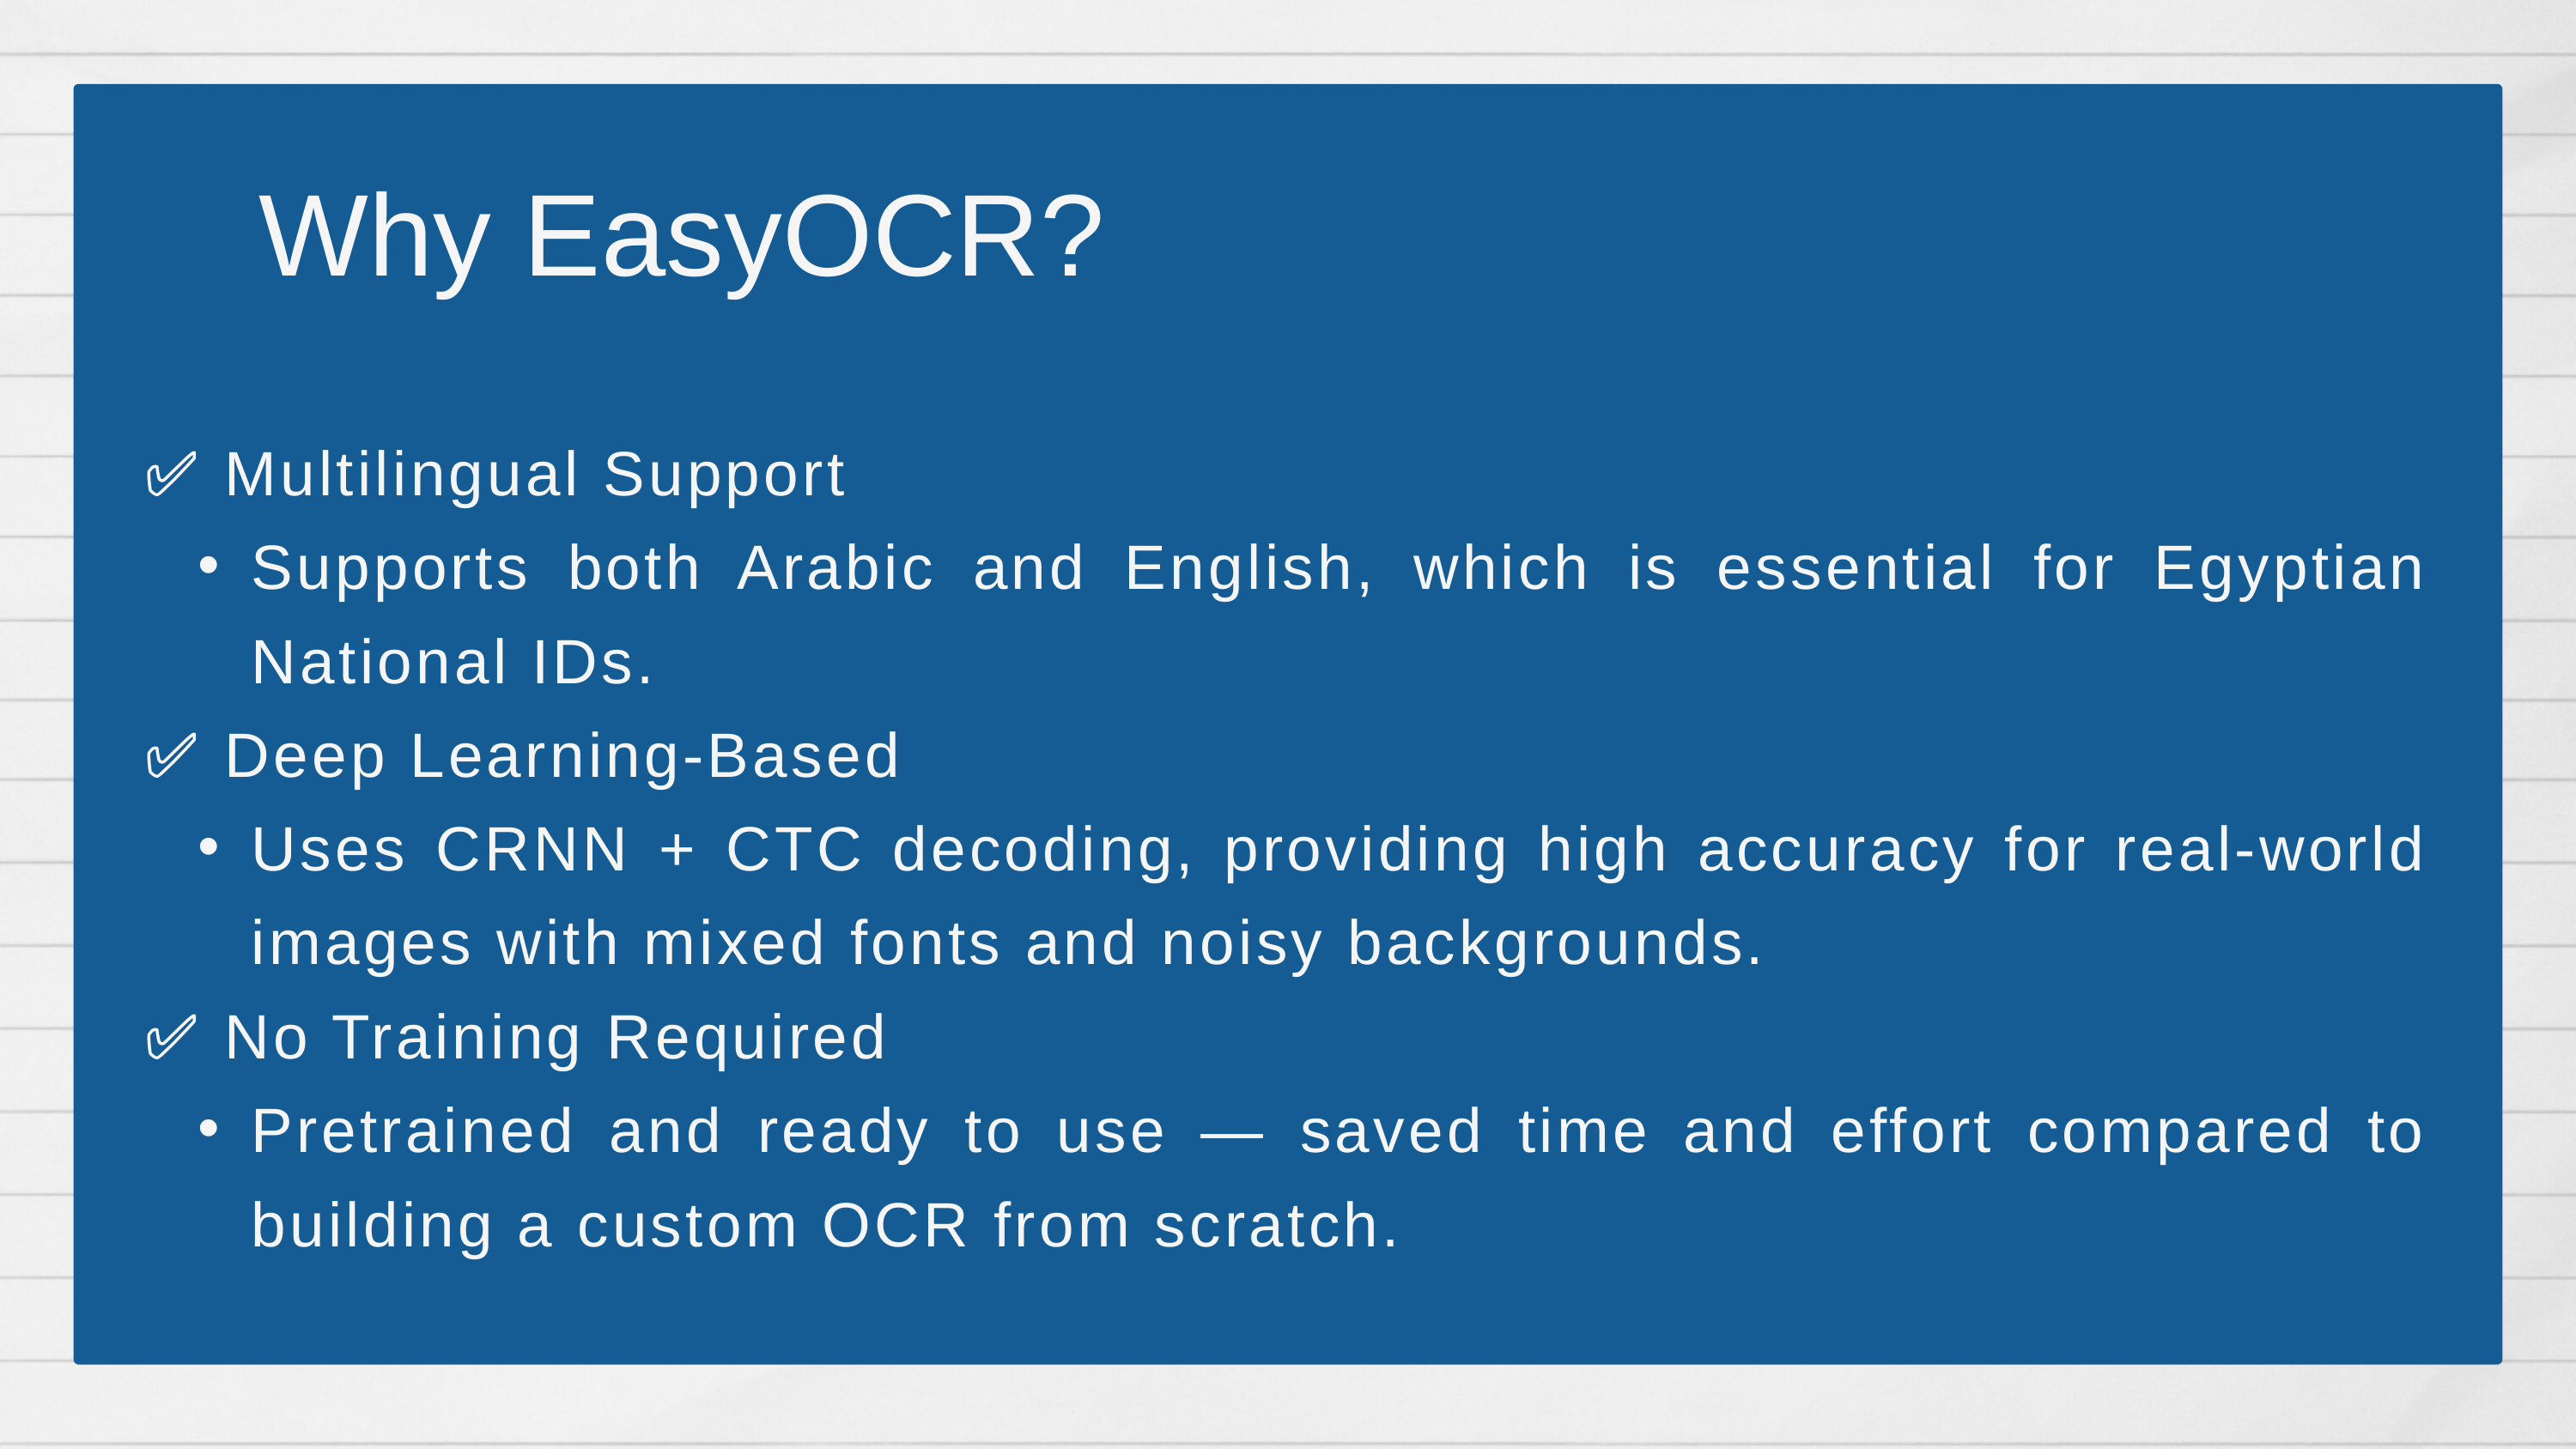

Why EasyOCR?
✅ Multilingual Support
Supports both Arabic and English, which is essential for Egyptian National IDs.
✅ Deep Learning-Based
Uses CRNN + CTC decoding, providing high accuracy for real-world images with mixed fonts and noisy backgrounds.
✅ No Training Required
Pretrained and ready to use — saved time and effort compared to building a custom OCR from scratch.